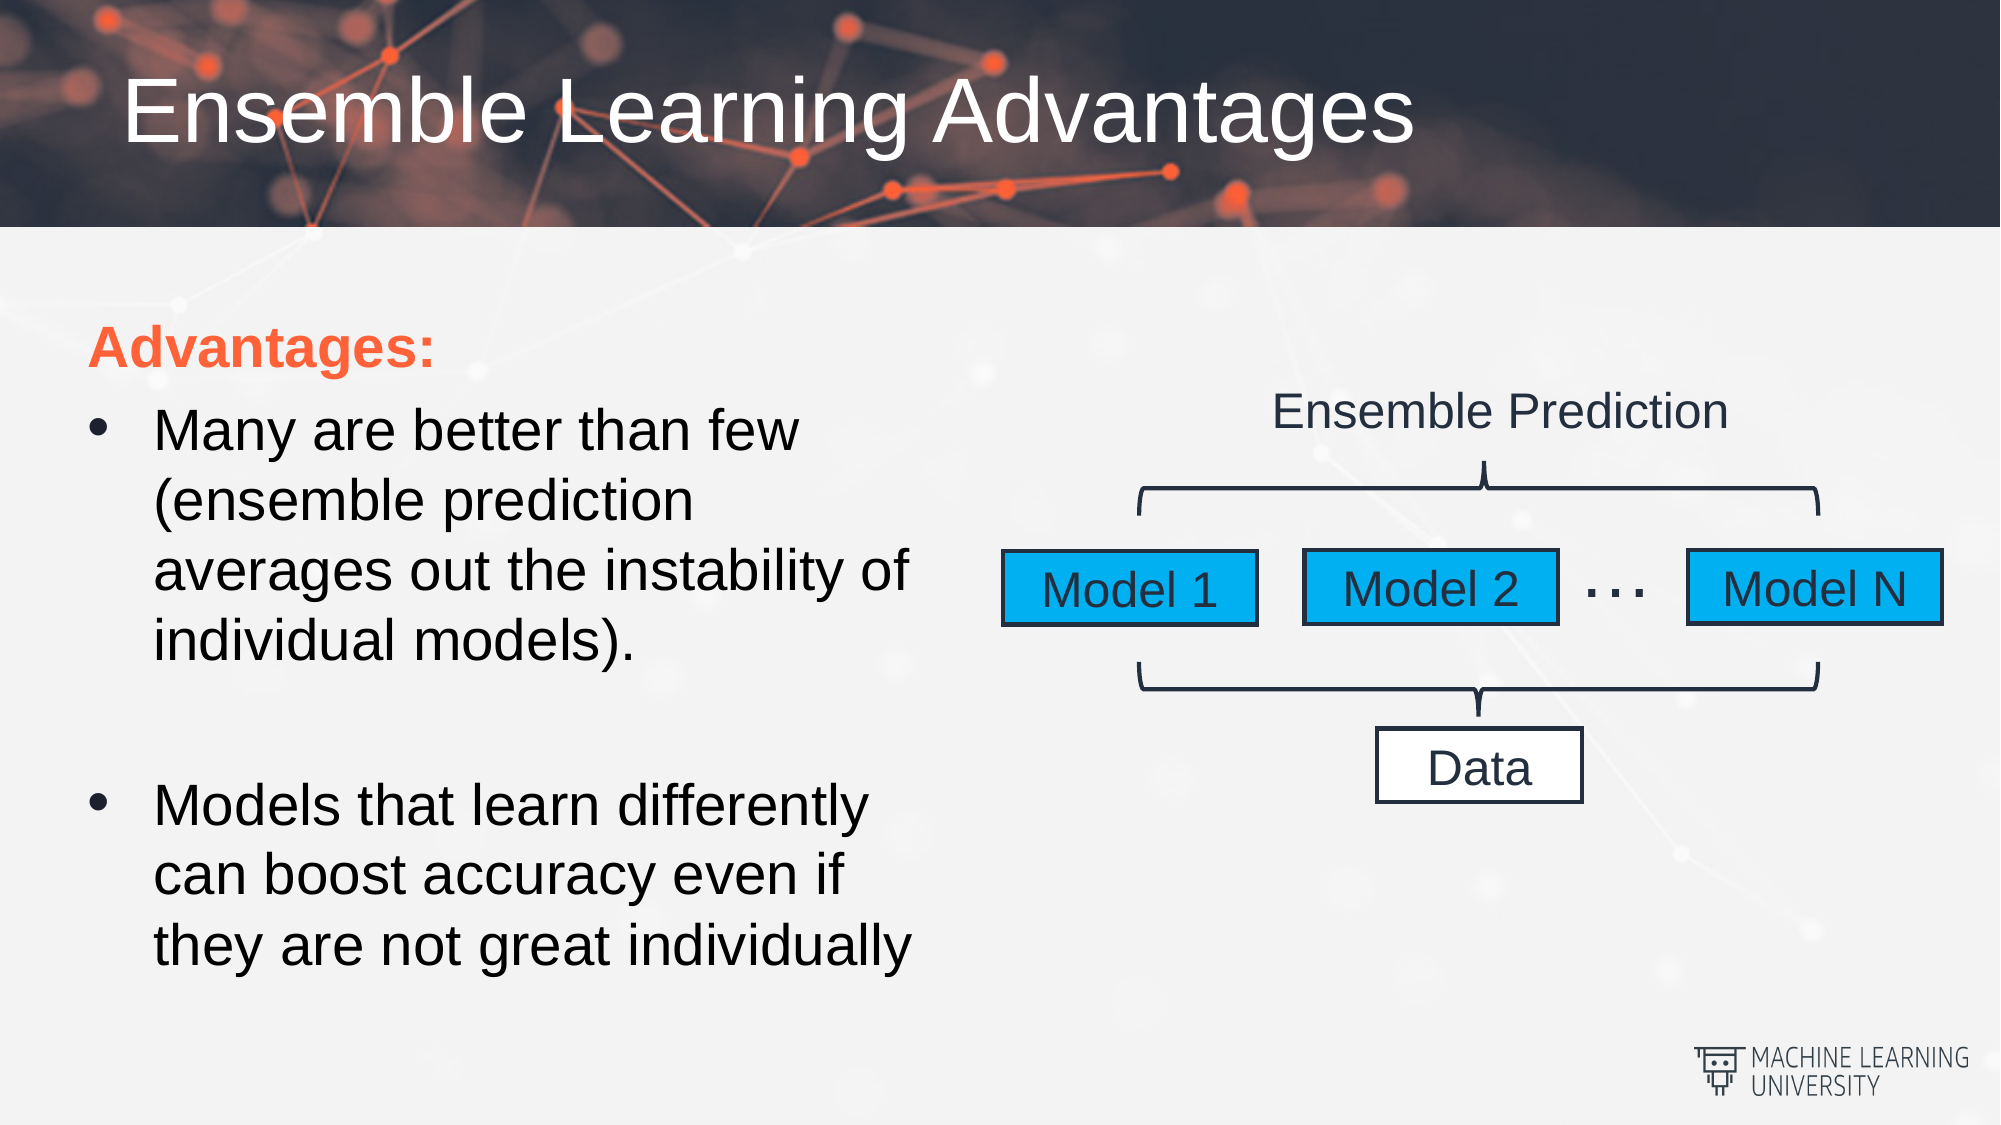

# Ensemble Learning Advantages
Advantages:
Many are better than few (ensemble prediction averages out the instability of individual models).

Models that learn differently can boost accuracy even if they are not great individually

Ensemble Prediction
…
Model N
Model 2
Model 1
Data